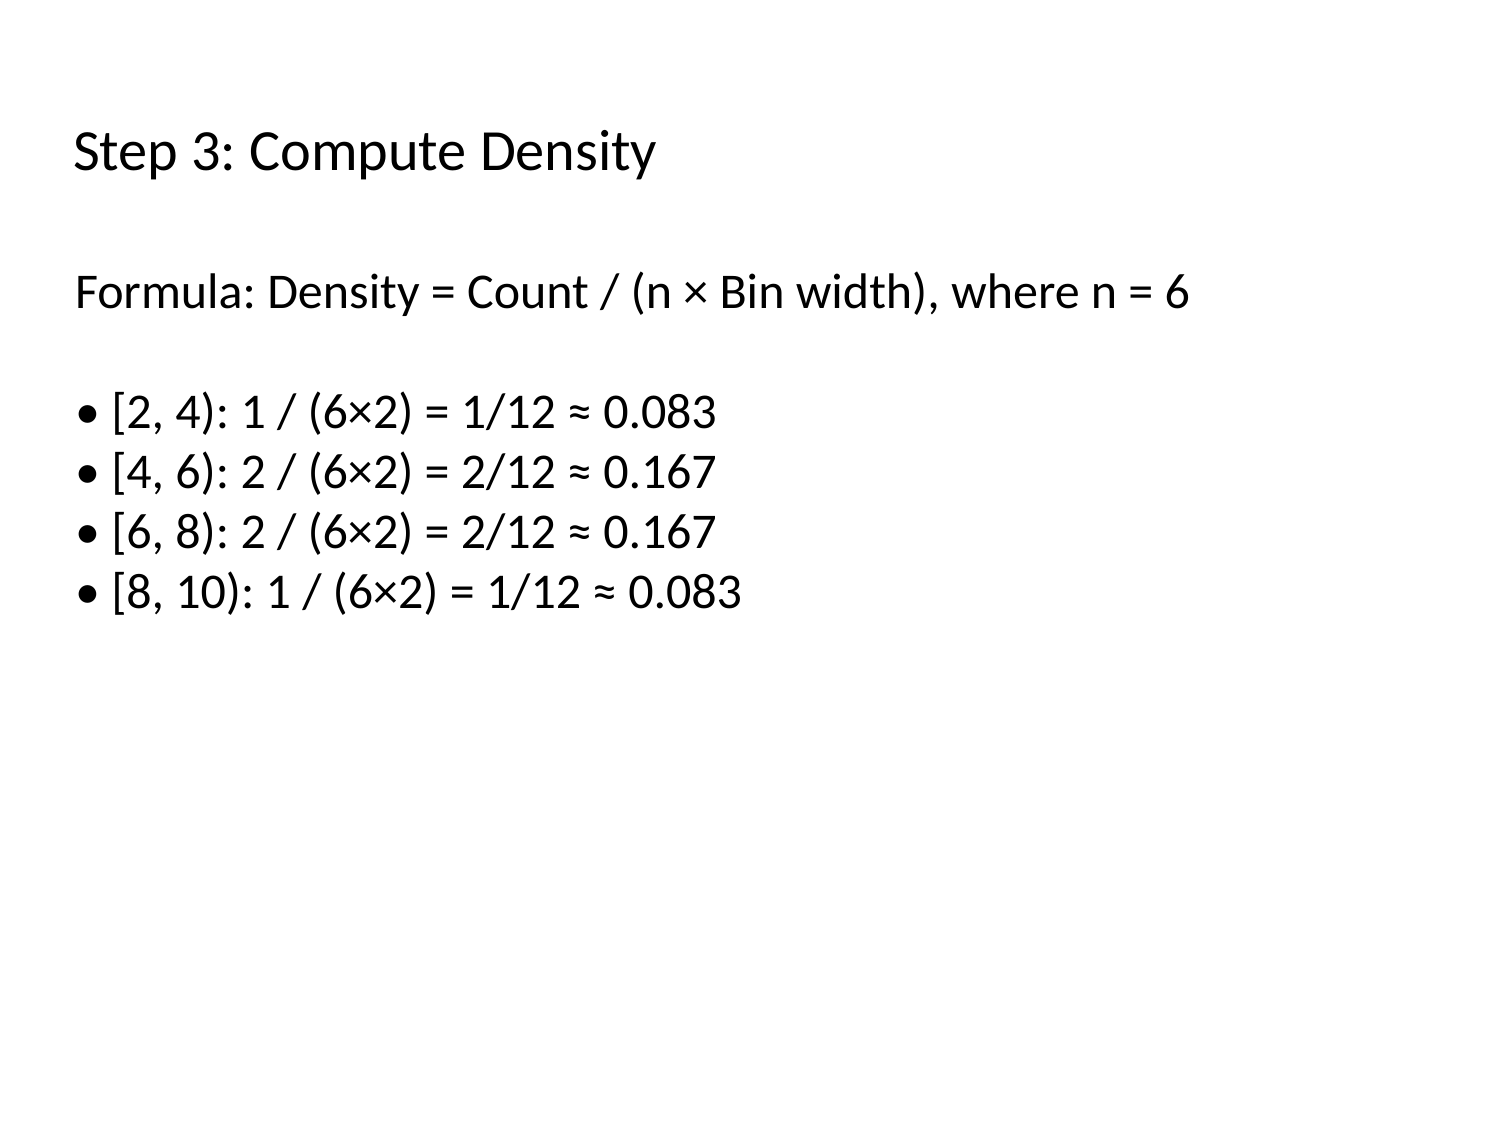

# Step 3: Compute Density
Formula: Density = Count / (n × Bin width), where n = 6

• [2, 4): 1 / (6×2) = 1/12 ≈ 0.083
• [4, 6): 2 / (6×2) = 2/12 ≈ 0.167
• [6, 8): 2 / (6×2) = 2/12 ≈ 0.167
• [8, 10): 1 / (6×2) = 1/12 ≈ 0.083